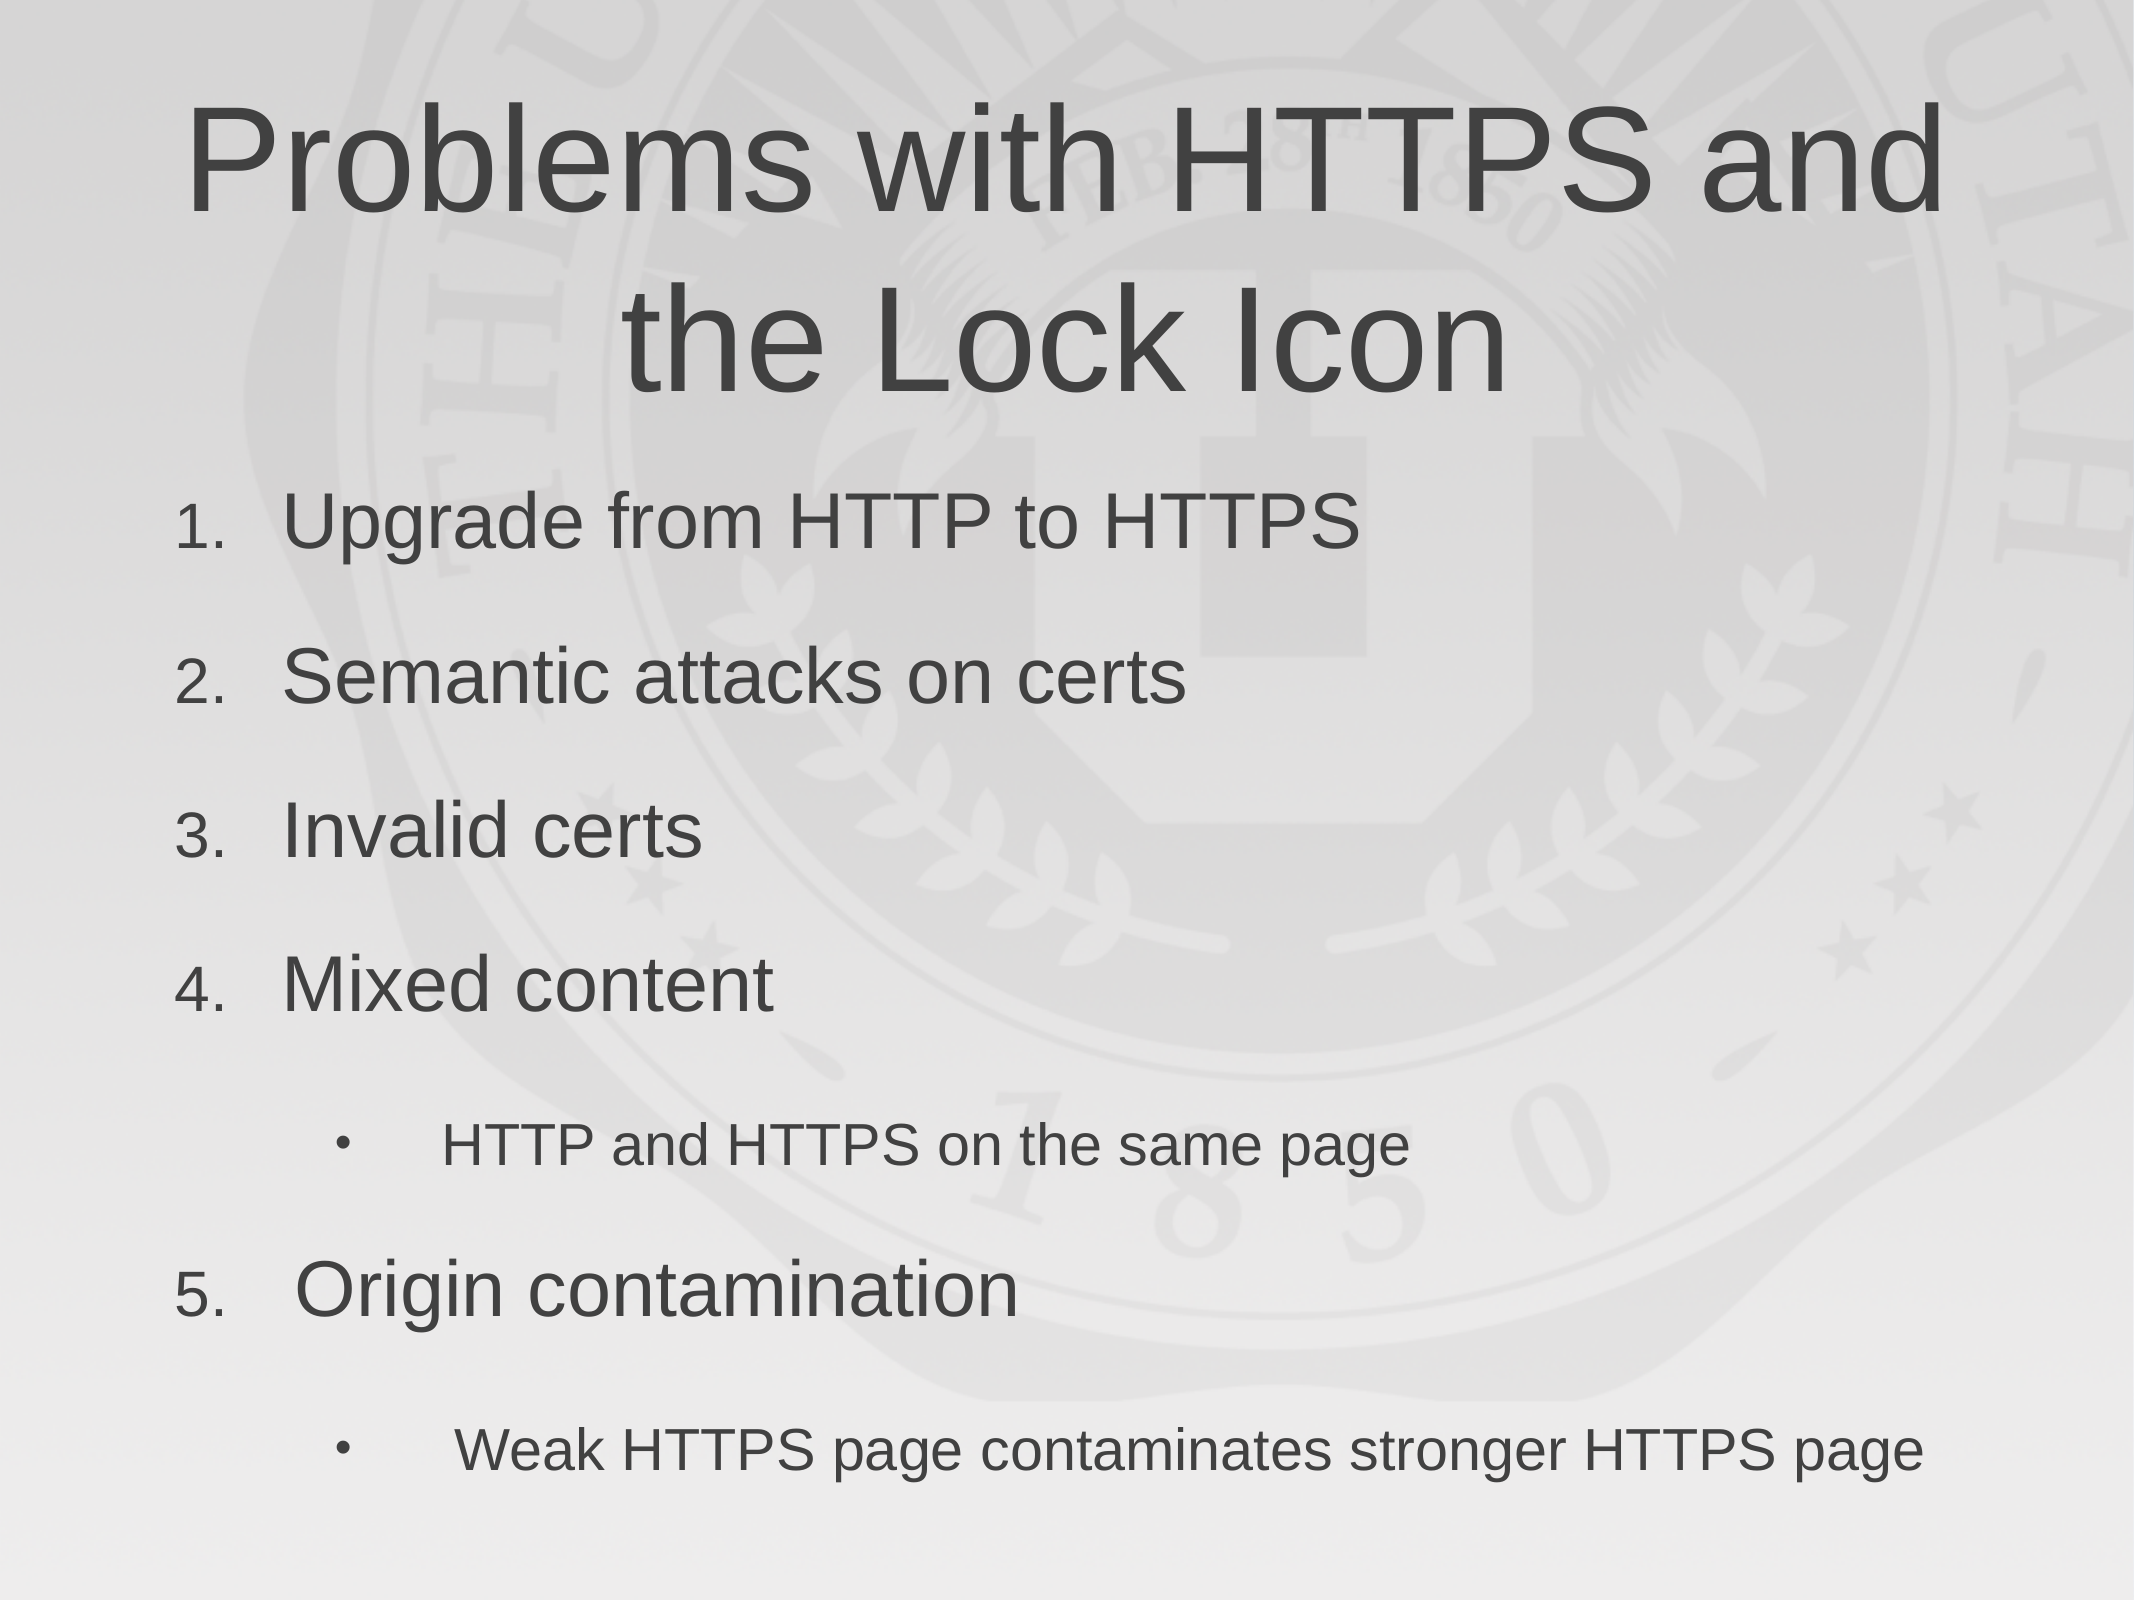

# Problems with HTTPS and the Lock Icon
Upgrade from HTTP to HTTPS
Semantic attacks on certs
Invalid certs
Mixed content
HTTP and HTTPS on the same page
Origin contamination
Weak HTTPS page contaminates stronger HTTPS page